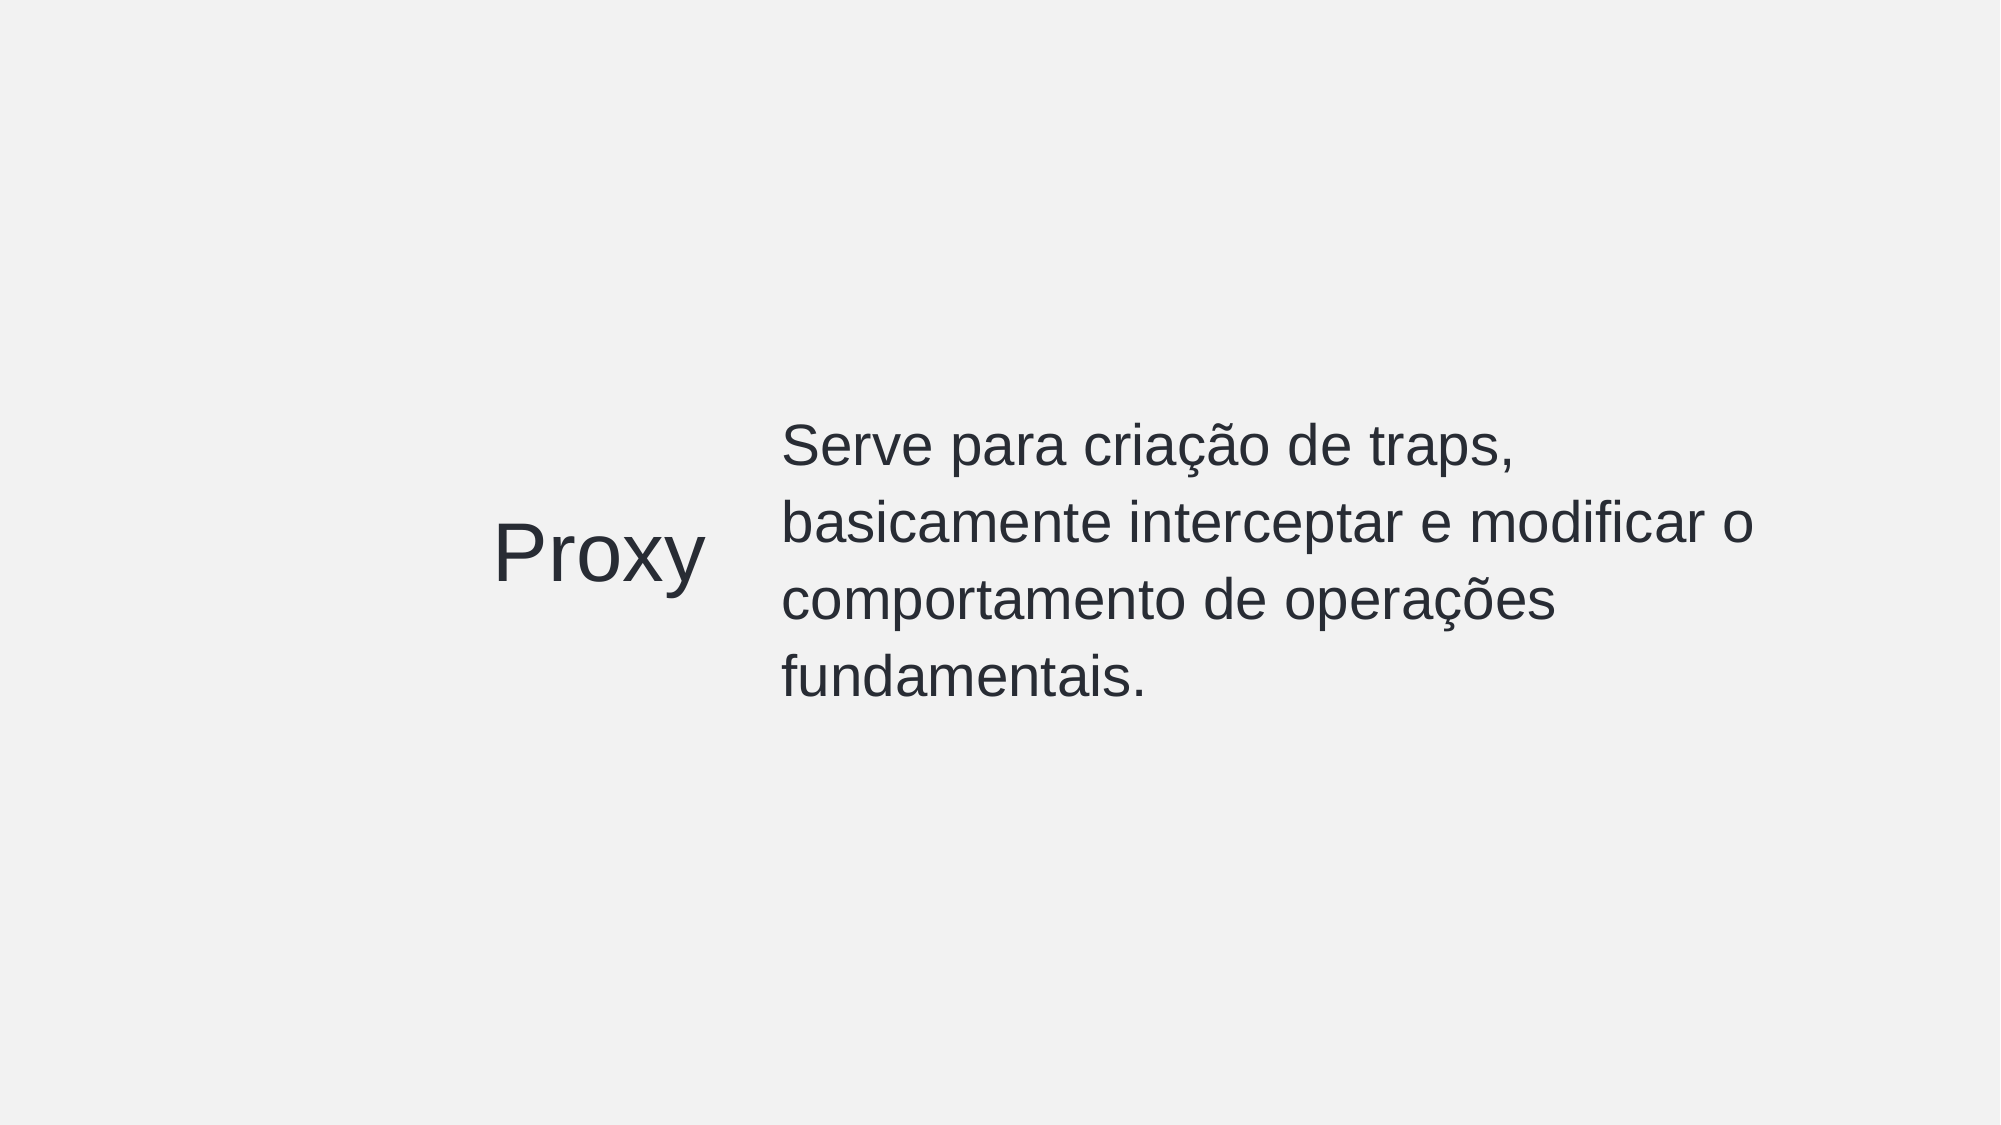

Serve para criação de traps, basicamente interceptar e modificar o comportamento de operações fundamentais.
# Proxy